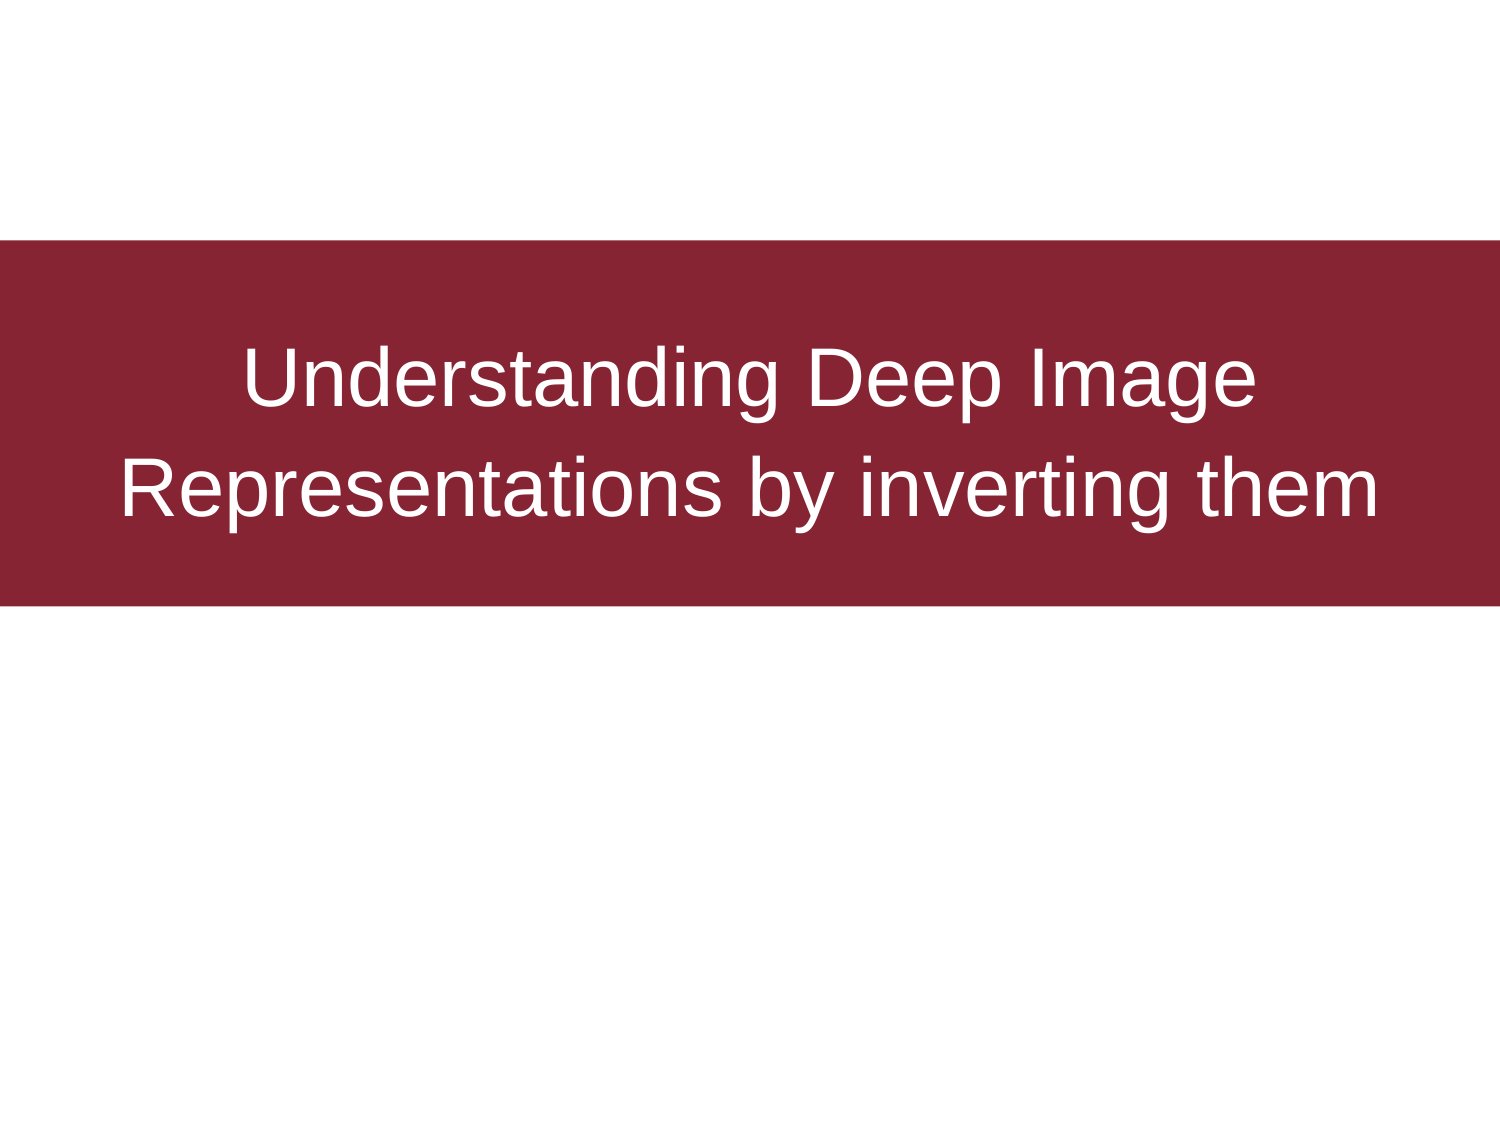

# Understanding Deep Image Representations by inverting them